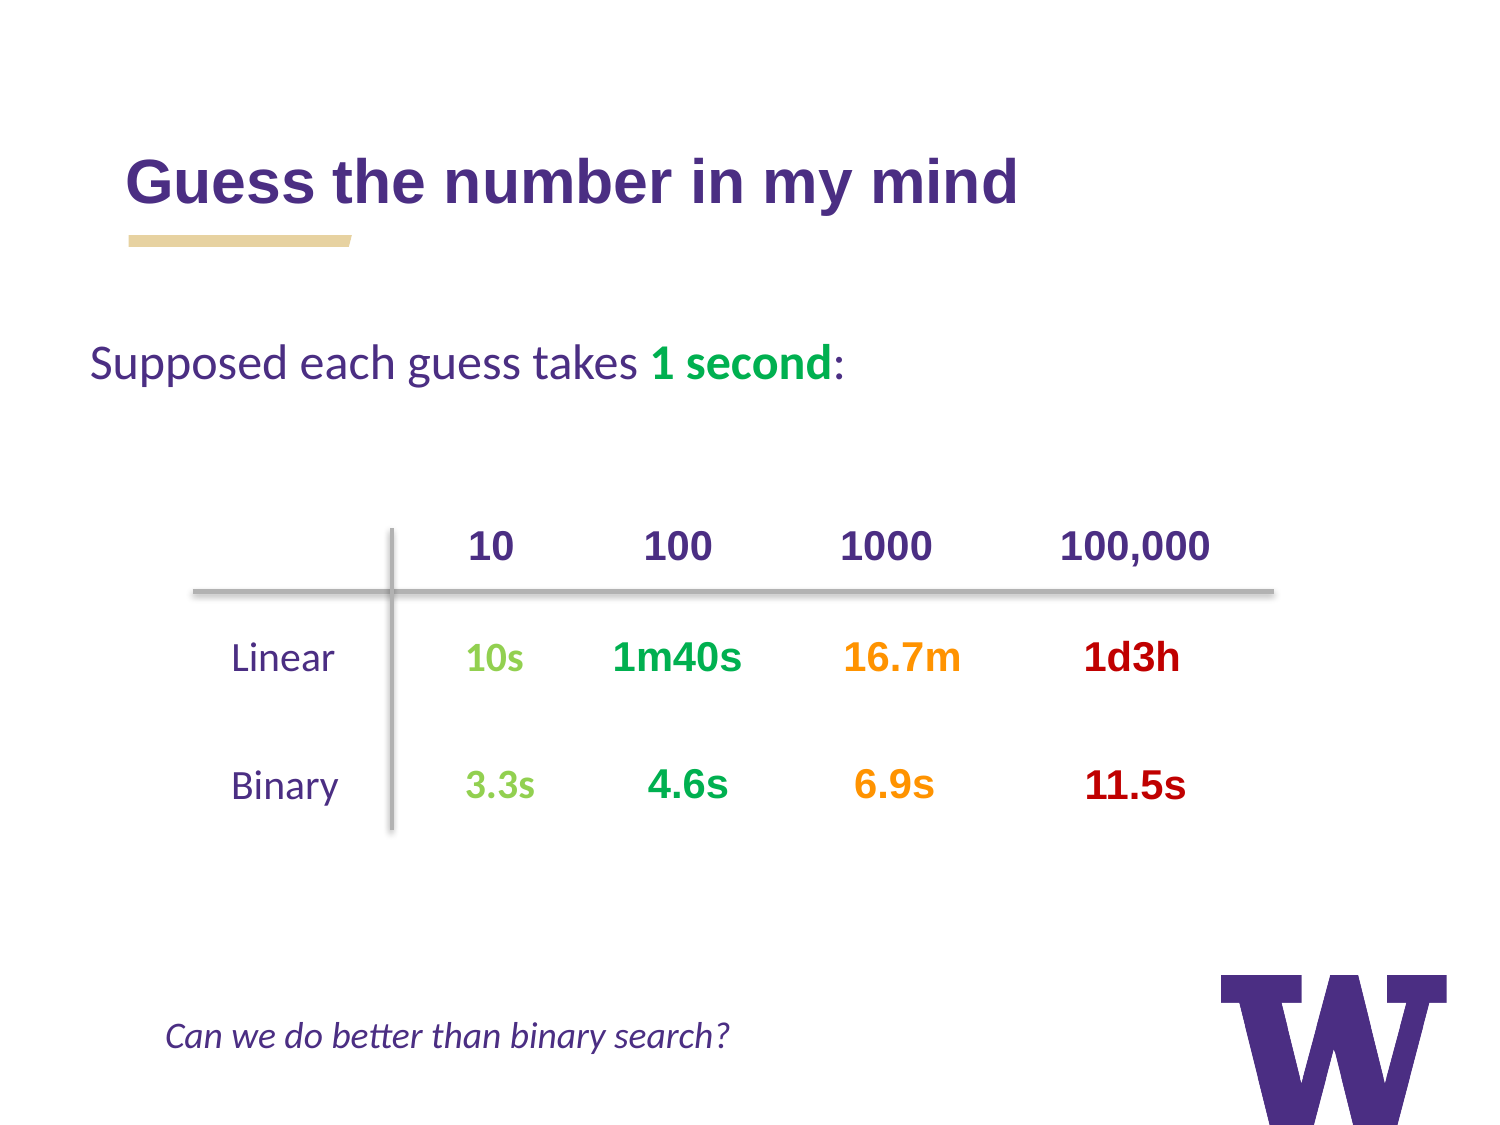

# Guess the number in my mind
Supposed each guess takes 1 second:
10
100
1000
100,000
Linear
10s
1m40s
16.7m
1d3h
3.3s
6.9s
4.6s
Binary
11.5s
Can we do better than binary search?